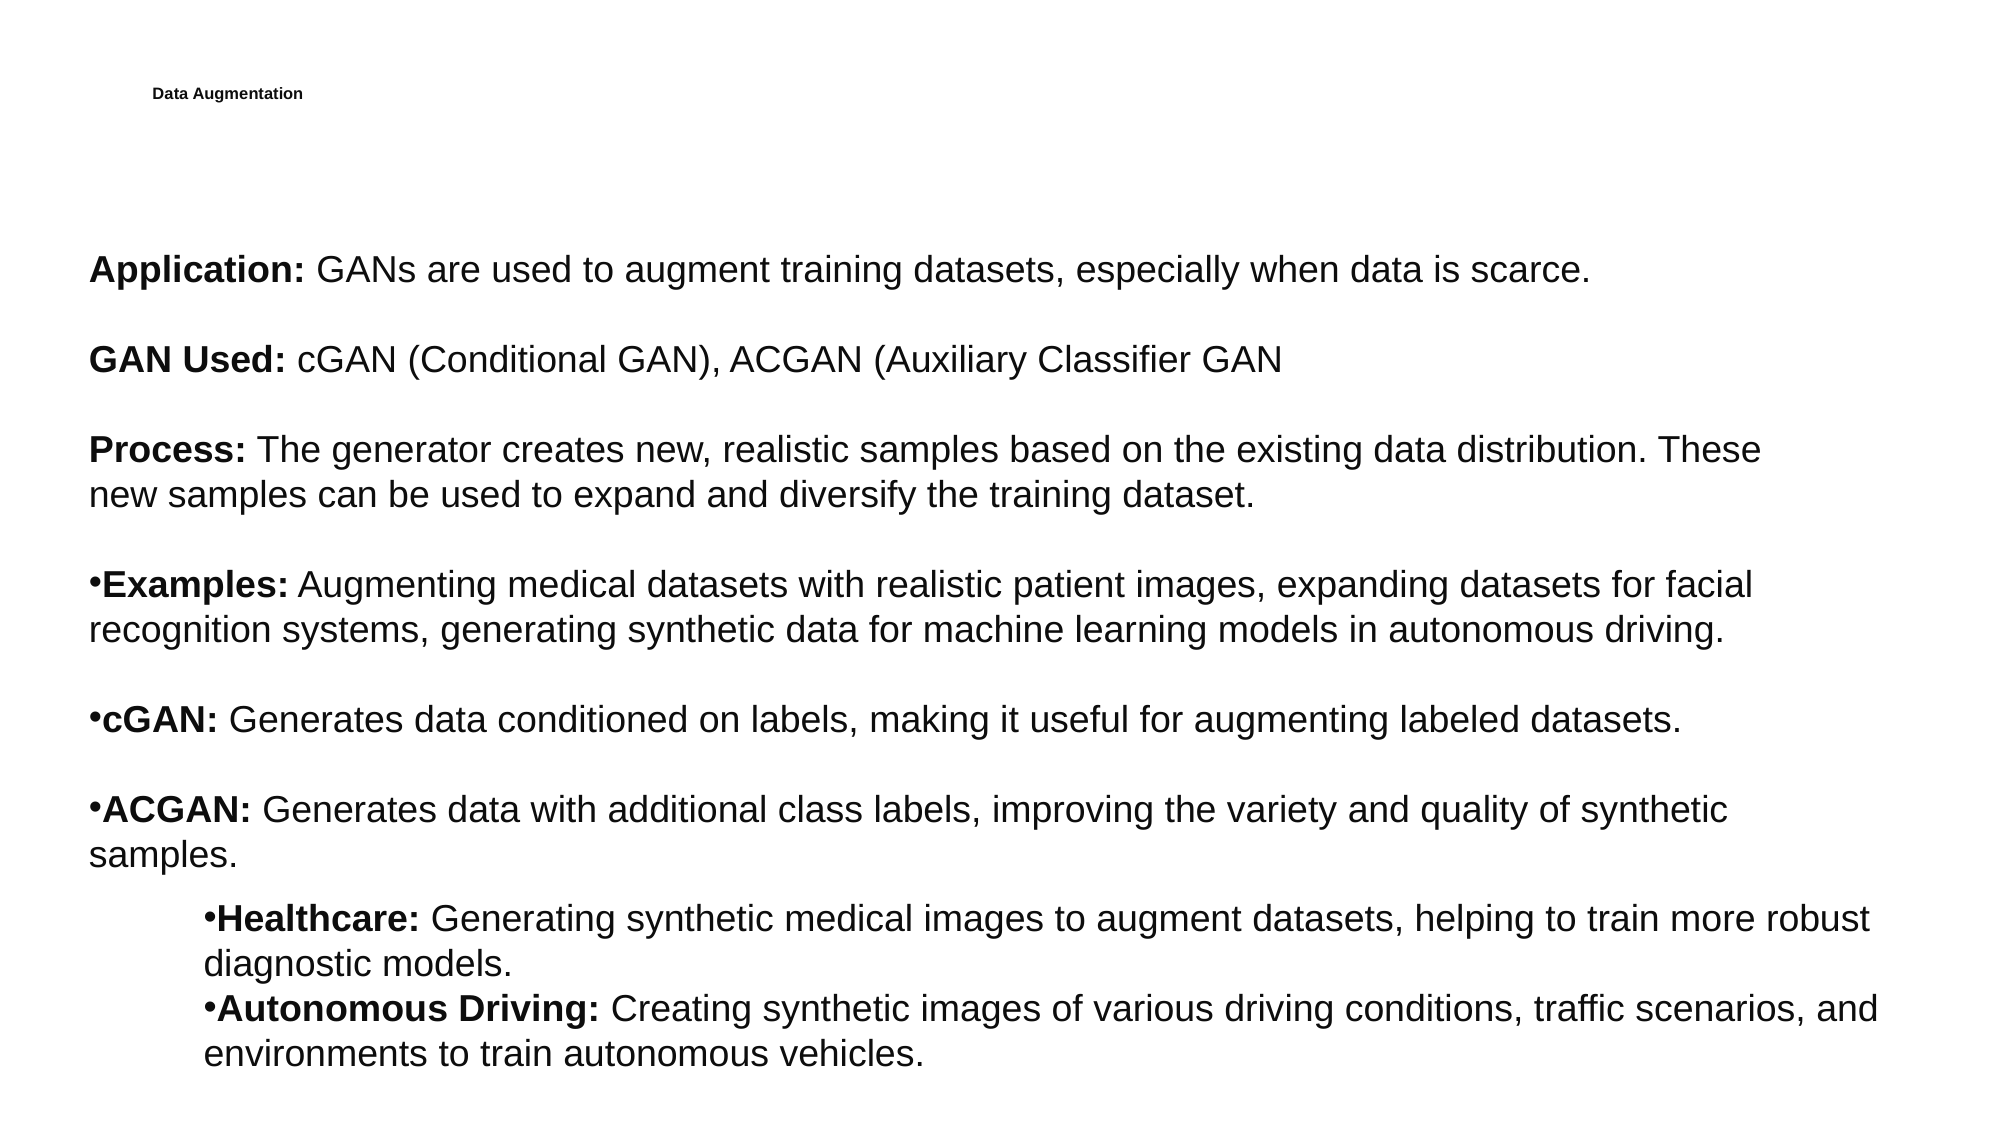

# Data Augmentation
Application: GANs are used to augment training datasets, especially when data is scarce.

GAN Used: cGAN (Conditional GAN), ACGAN (Auxiliary Classifier GAN

Process: The generator creates new, realistic samples based on the existing data distribution. These new samples can be used to expand and diversify the training dataset.

Examples: Augmenting medical datasets with realistic patient images, expanding datasets for facial recognition systems, generating synthetic data for machine learning models in autonomous driving.

cGAN: Generates data conditioned on labels, making it useful for augmenting labeled datasets.

ACGAN: Generates data with additional class labels, improving the variety and quality of synthetic samples.
Healthcare: Generating synthetic medical images to augment datasets, helping to train more robust diagnostic models.
Autonomous Driving: Creating synthetic images of various driving conditions, traffic scenarios, and environments to train autonomous vehicles.